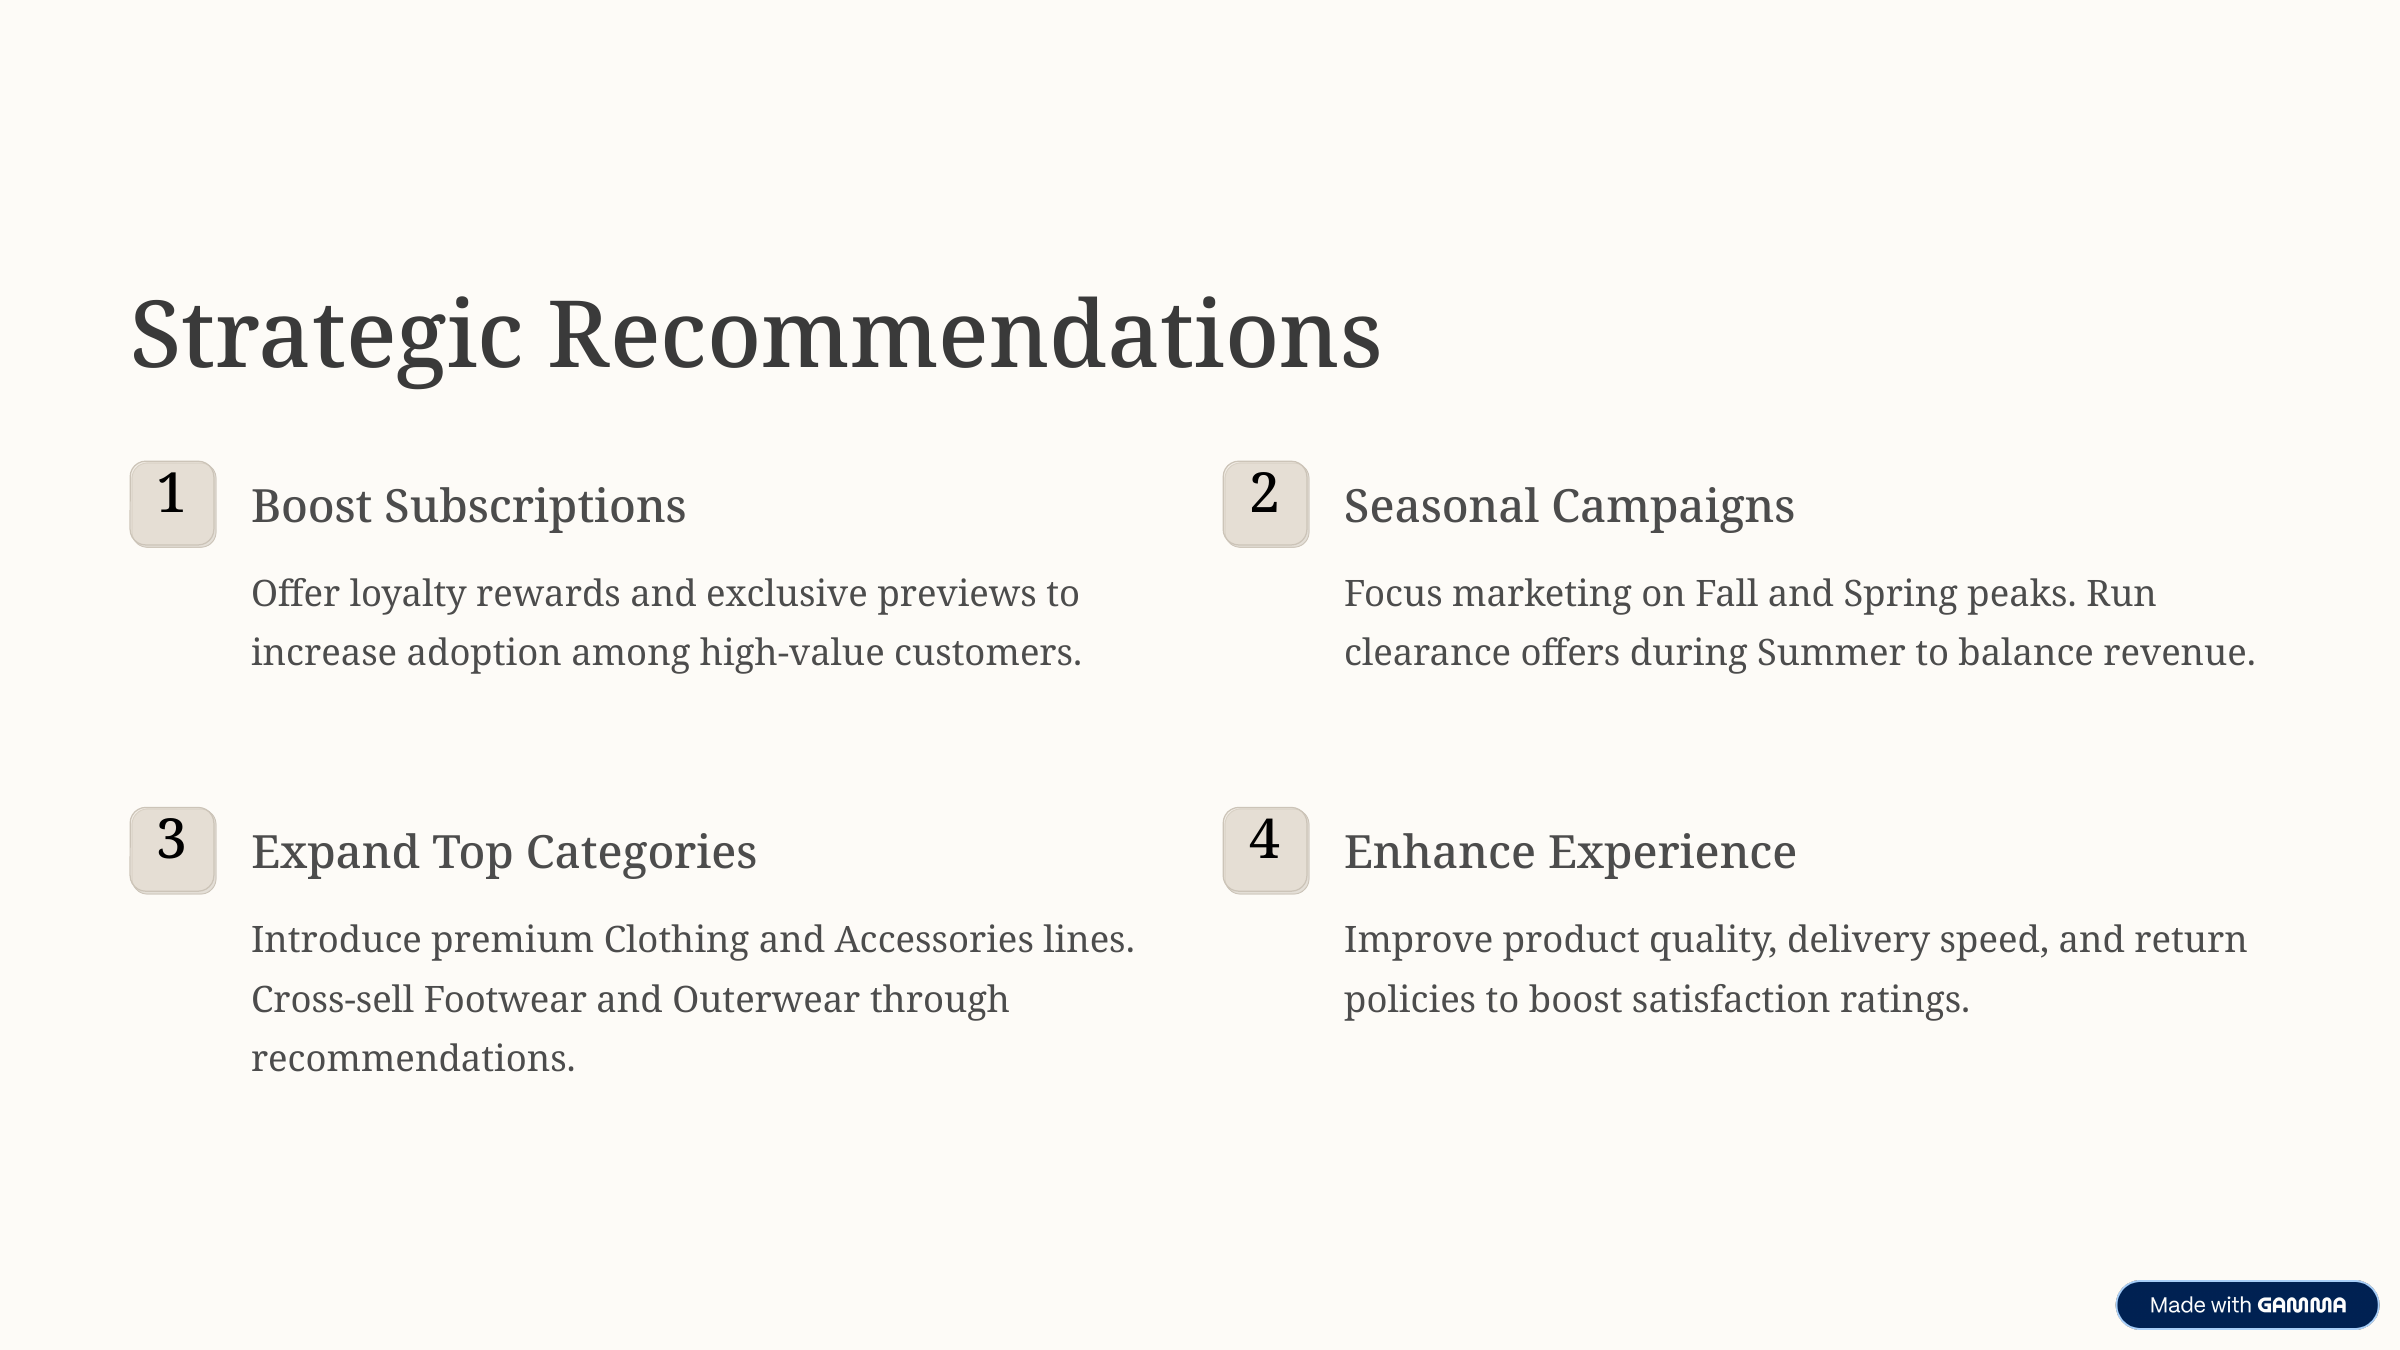

Strategic Recommendations

1
2
Boost Subscriptions
Seasonal Campaigns
Offer loyalty rewards and exclusive previews to increase adoption among high-value customers.
Focus marketing on Fall and Spring peaks. Run clearance offers during Summer to balance revenue.

3
4
Expand Top Categories
Enhance Experience
Introduce premium Clothing and Accessories lines. Cross-sell Footwear and Outerwear through recommendations.
Improve product quality, delivery speed, and return policies to boost satisfaction ratings.